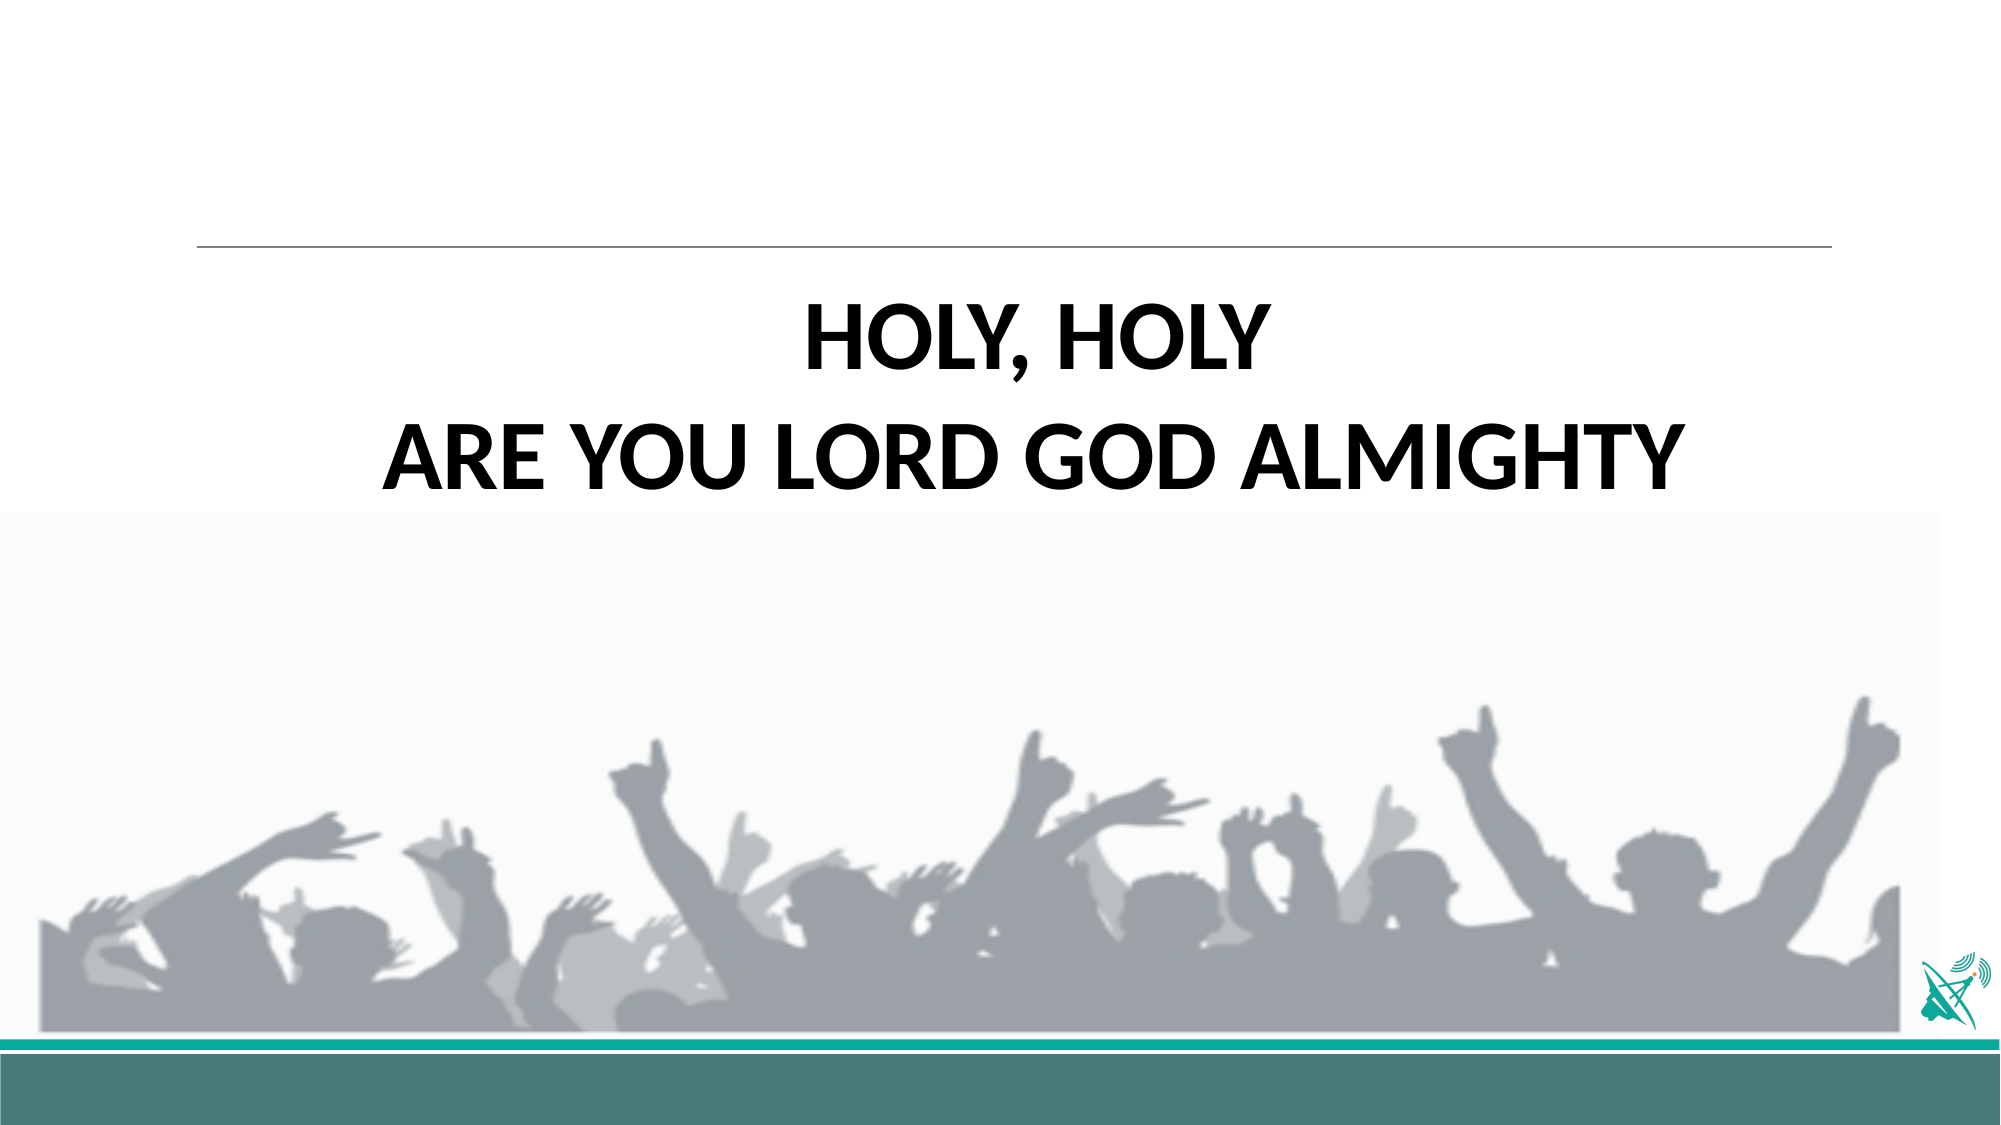

HOLY, HOLY
ARE YOU LORD GOD ALMIGHTY